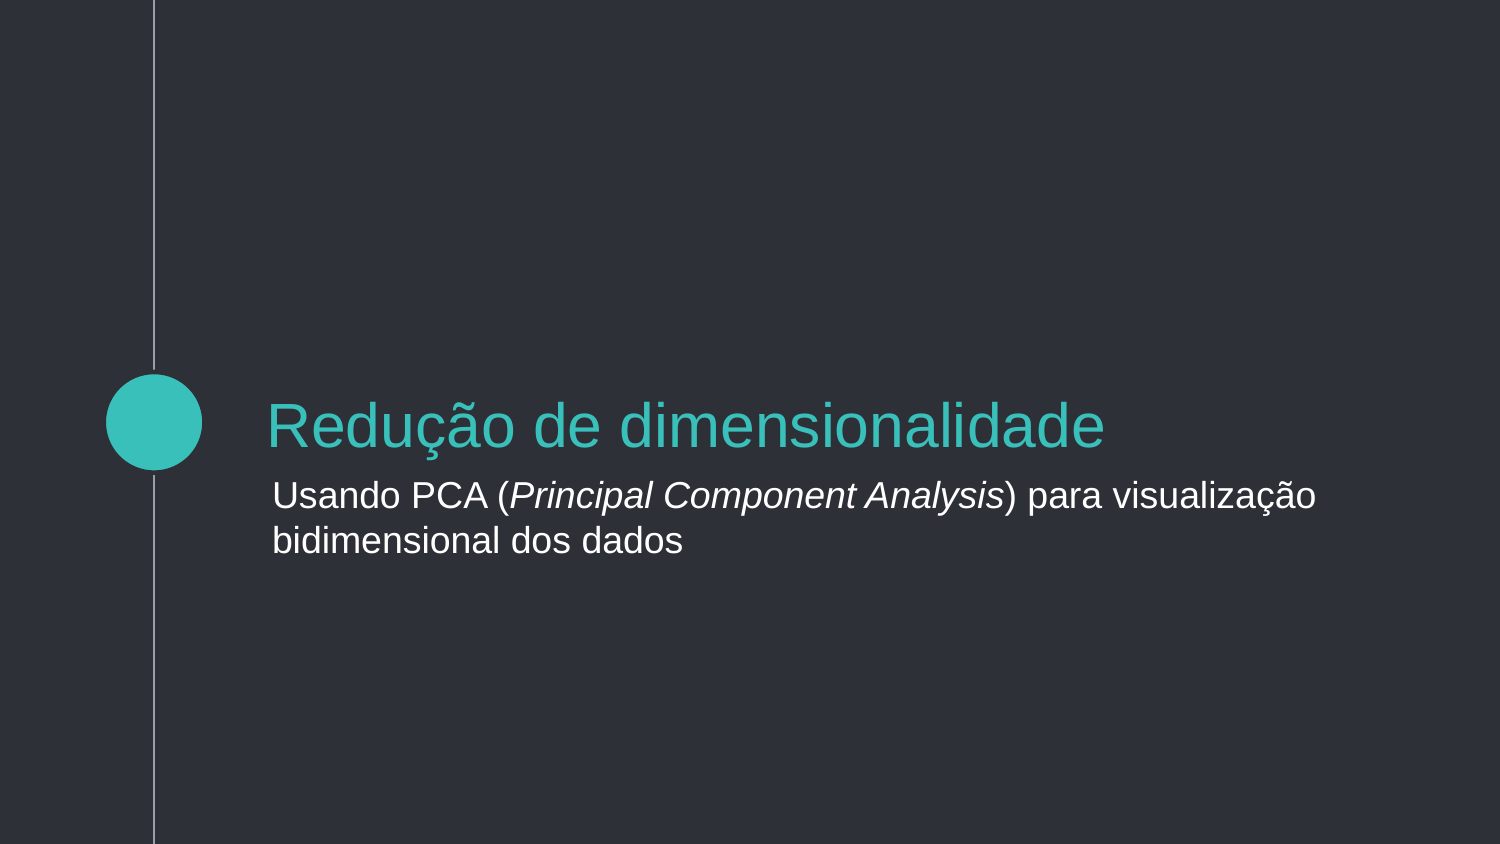

# Redução de dimensionalidade
Usando PCA (Principal Component Analysis) para visualização bidimensional dos dados